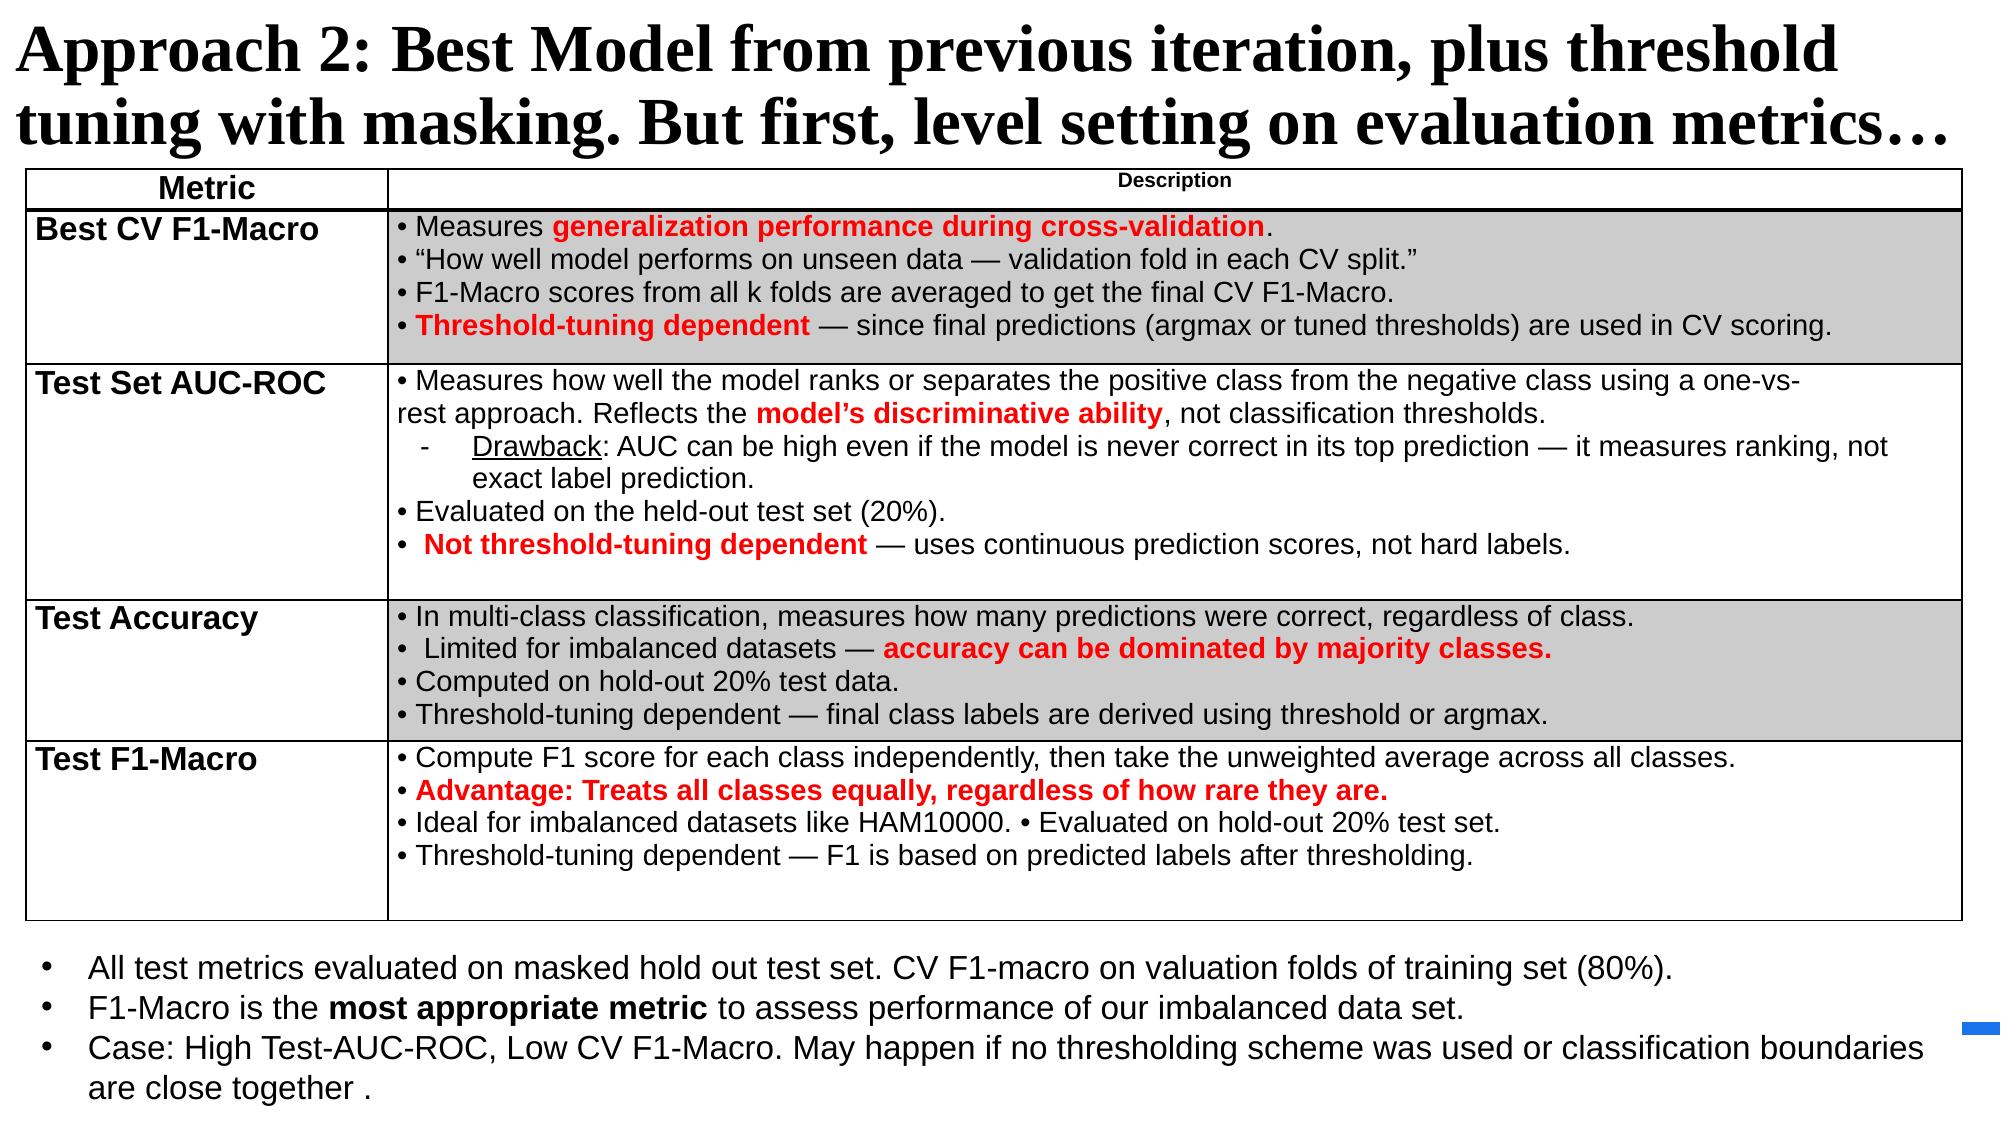

# Approach 2: Best Model from previous iteration, plus threshold tuning with masking. But first, level setting on evaluation metrics…
| Metric | Description |
| --- | --- |
| Best CV F1-Macro | • Measures generalization performance during cross-validation. • “How well model performs on unseen data — validation fold in each CV split.” • F1-Macro scores from all k folds are averaged to get the final CV F1-Macro. • Threshold-tuning dependent — since final predictions (argmax or tuned thresholds) are used in CV scoring. |
| Test Set AUC-ROC | • Measures how well the model ranks or separates the positive class from the negative class using a one-vs-rest approach. Reflects the model’s discriminative ability, not classification thresholds. Drawback: AUC can be high even if the model is never correct in its top prediction — it measures ranking, not exact label prediction. • Evaluated on the held-out test set (20%). •  Not threshold-tuning dependent — uses continuous prediction scores, not hard labels. |
| Test Accuracy | • In multi-class classification, measures how many predictions were correct, regardless of class. • Limited for imbalanced datasets — accuracy can be dominated by majority classes. • Computed on hold-out 20% test data. • Threshold-tuning dependent — final class labels are derived using threshold or argmax. |
| Test F1-Macro | • Compute F1 score for each class independently, then take the unweighted average across all classes. • Advantage: Treats all classes equally, regardless of how rare they are. • Ideal for imbalanced datasets like HAM10000. • Evaluated on hold-out 20% test set. • Threshold-tuning dependent — F1 is based on predicted labels after thresholding. |
All test metrics evaluated on masked hold out test set. CV F1-macro on valuation folds of training set (80%).
F1-Macro is the most appropriate metric to assess performance of our imbalanced data set.
Case: High Test-AUC-ROC, Low CV F1-Macro. May happen if no thresholding scheme was used or classification boundaries are close together .